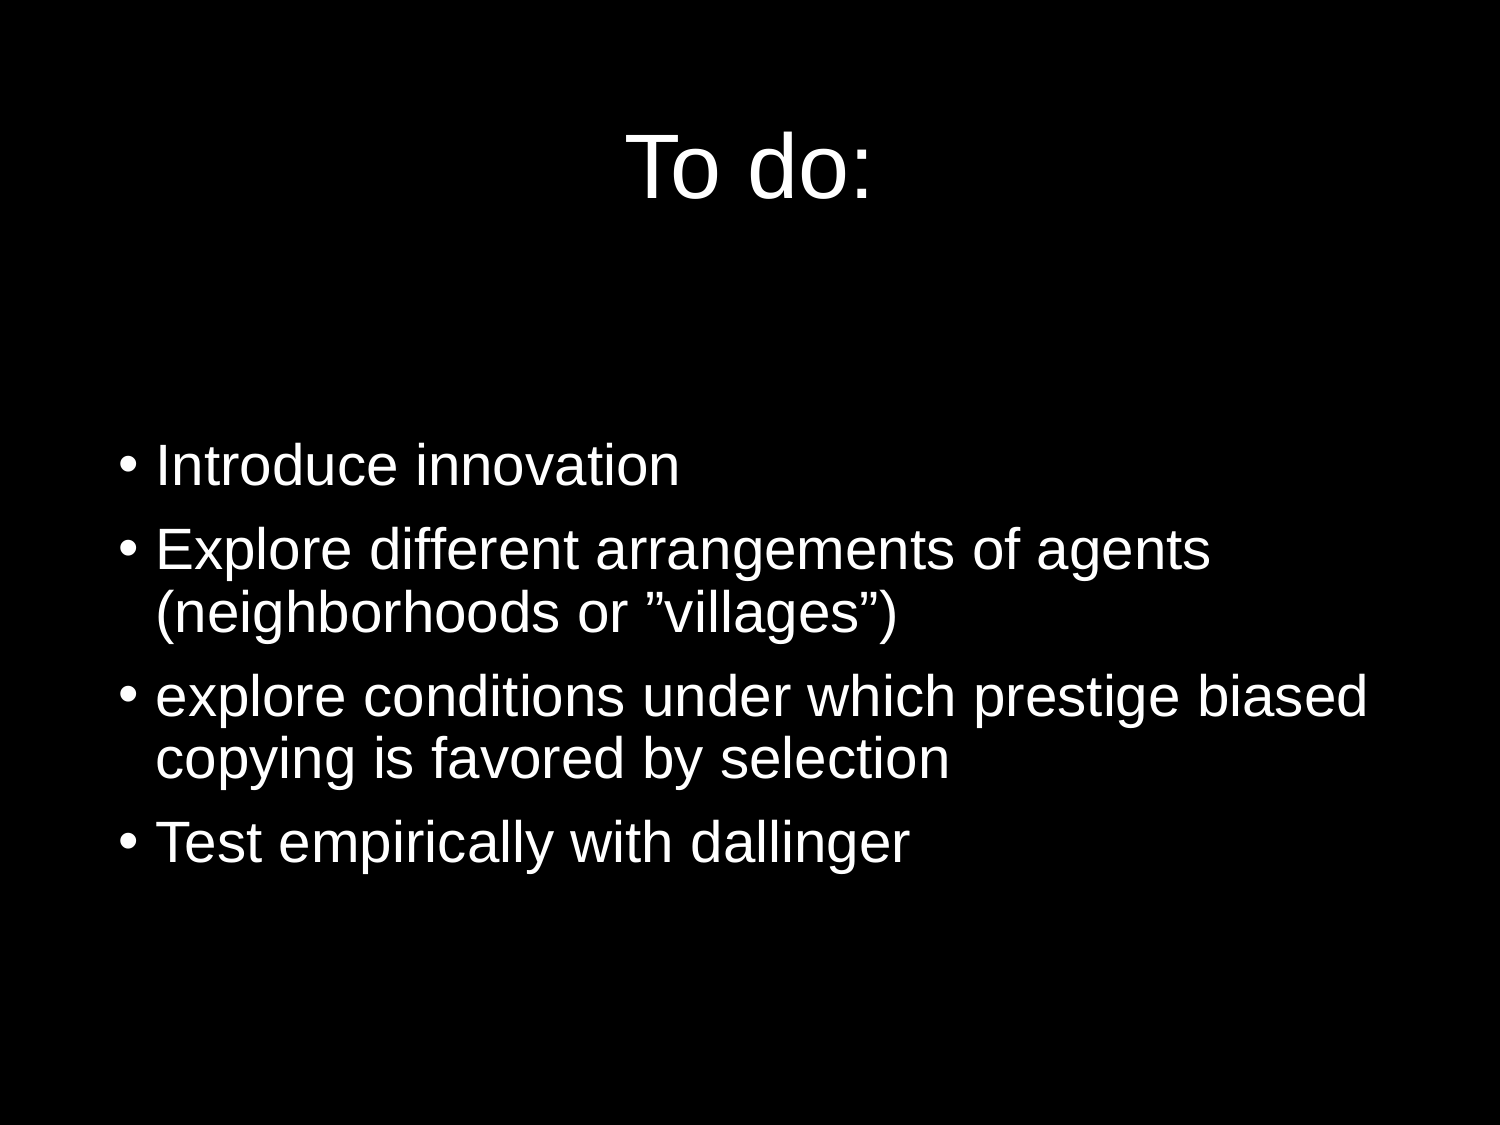

# To do:
Introduce innovation
Explore different arrangements of agents  (neighborhoods or ”villages”)
explore conditions under which prestige biased copying is favored by selection
Test empirically with dallinger